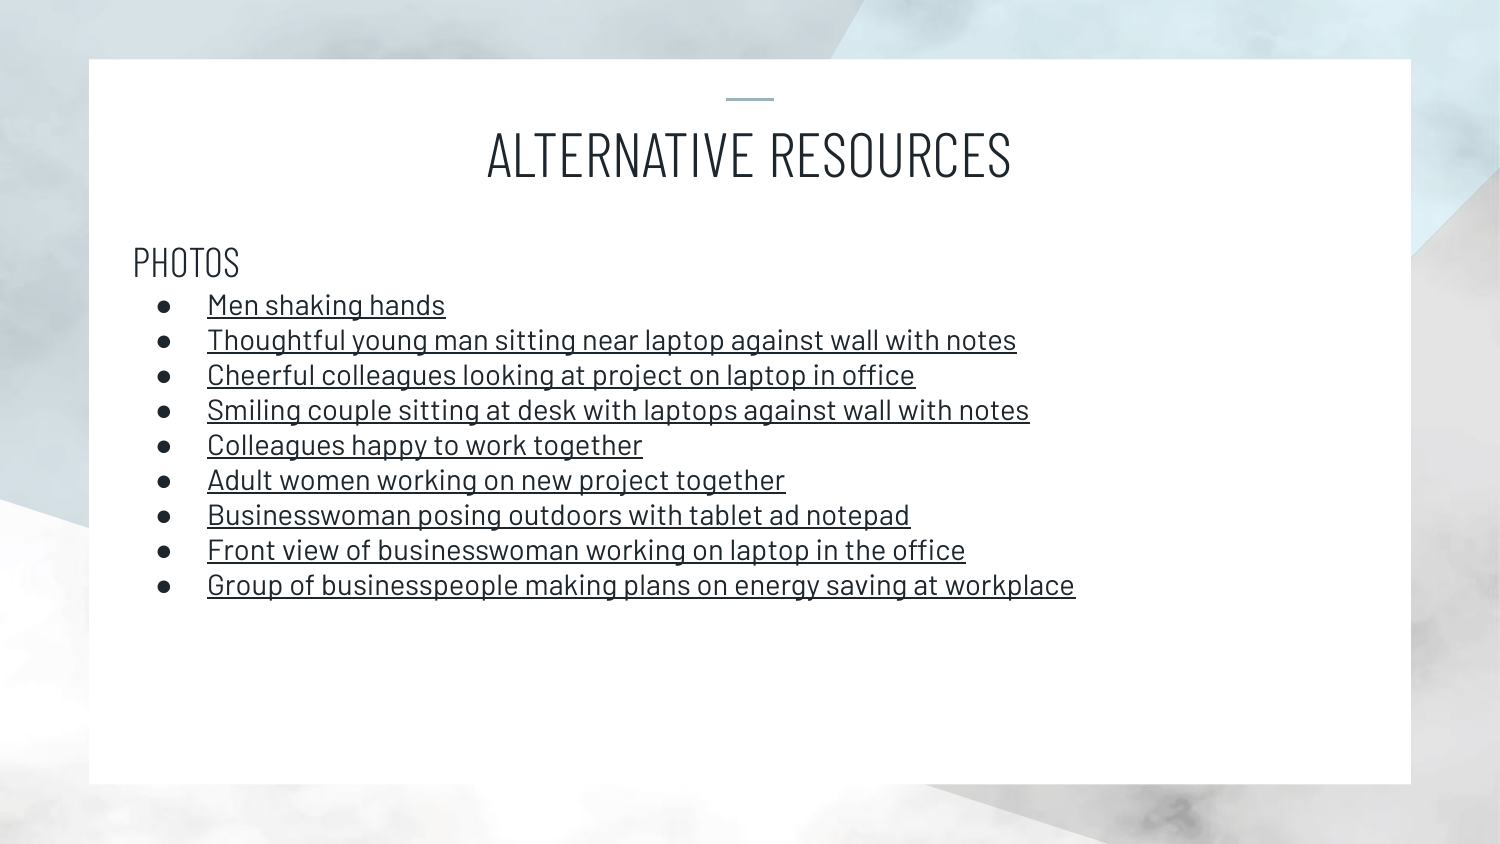

# ALTERNATIVE RESOURCES
PHOTOS
Men shaking hands
Thoughtful young man sitting near laptop against wall with notes
Cheerful colleagues looking at project on laptop in office
Smiling couple sitting at desk with laptops against wall with notes
Colleagues happy to work together
Adult women working on new project together
Businesswoman posing outdoors with tablet ad notepad
Front view of businesswoman working on laptop in the office
Group of businesspeople making plans on energy saving at workplace